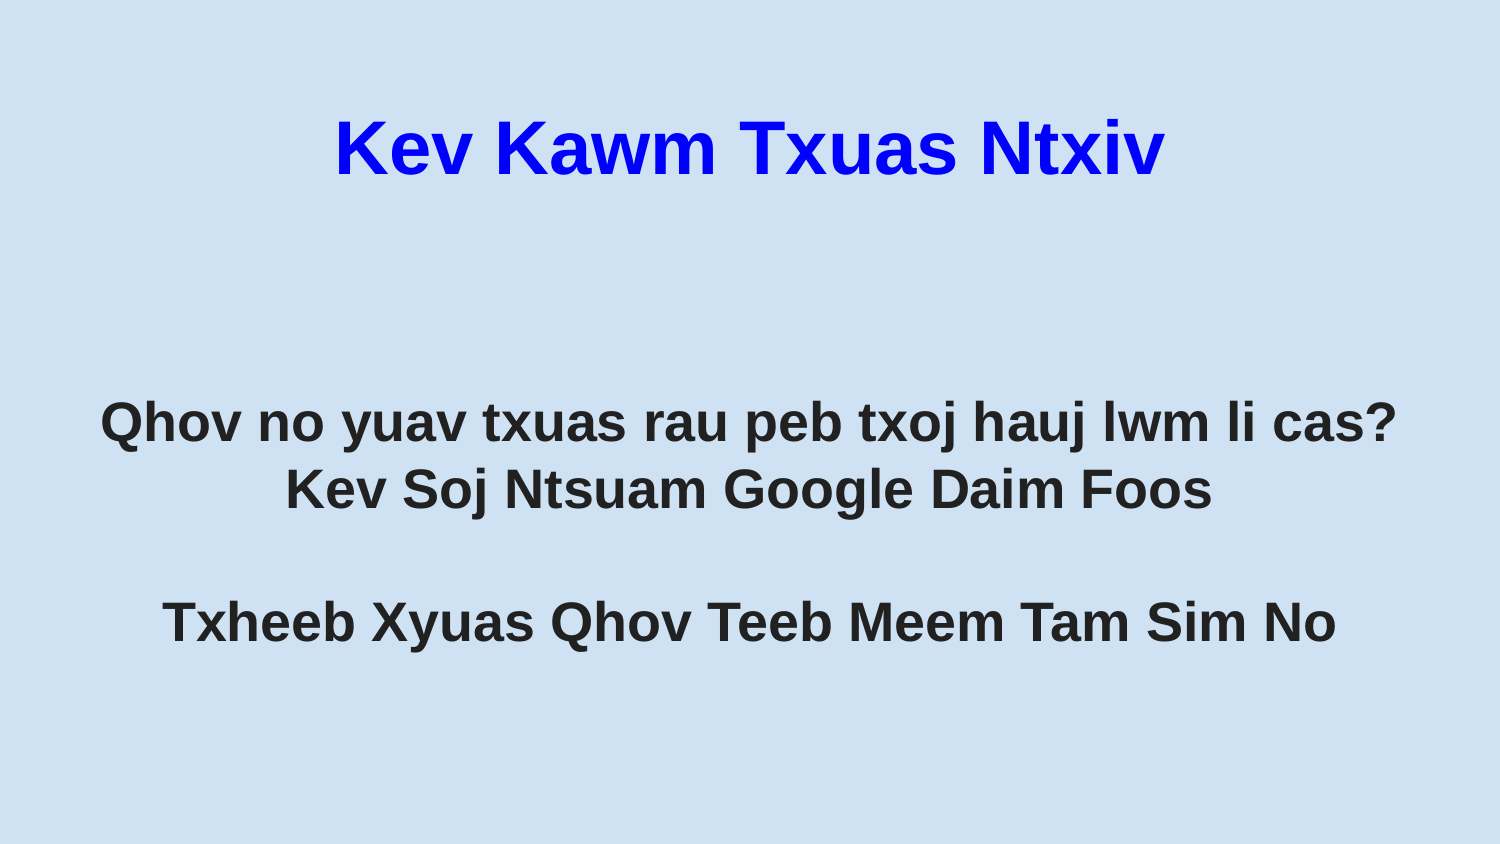

Kev Kawm Txuas Ntxiv

Qhov no yuav txuas rau peb txoj hauj lwm li cas?
Kev Soj Ntsuam Google Daim Foos

Txheeb Xyuas Qhov Teeb Meem Tam Sim No
#